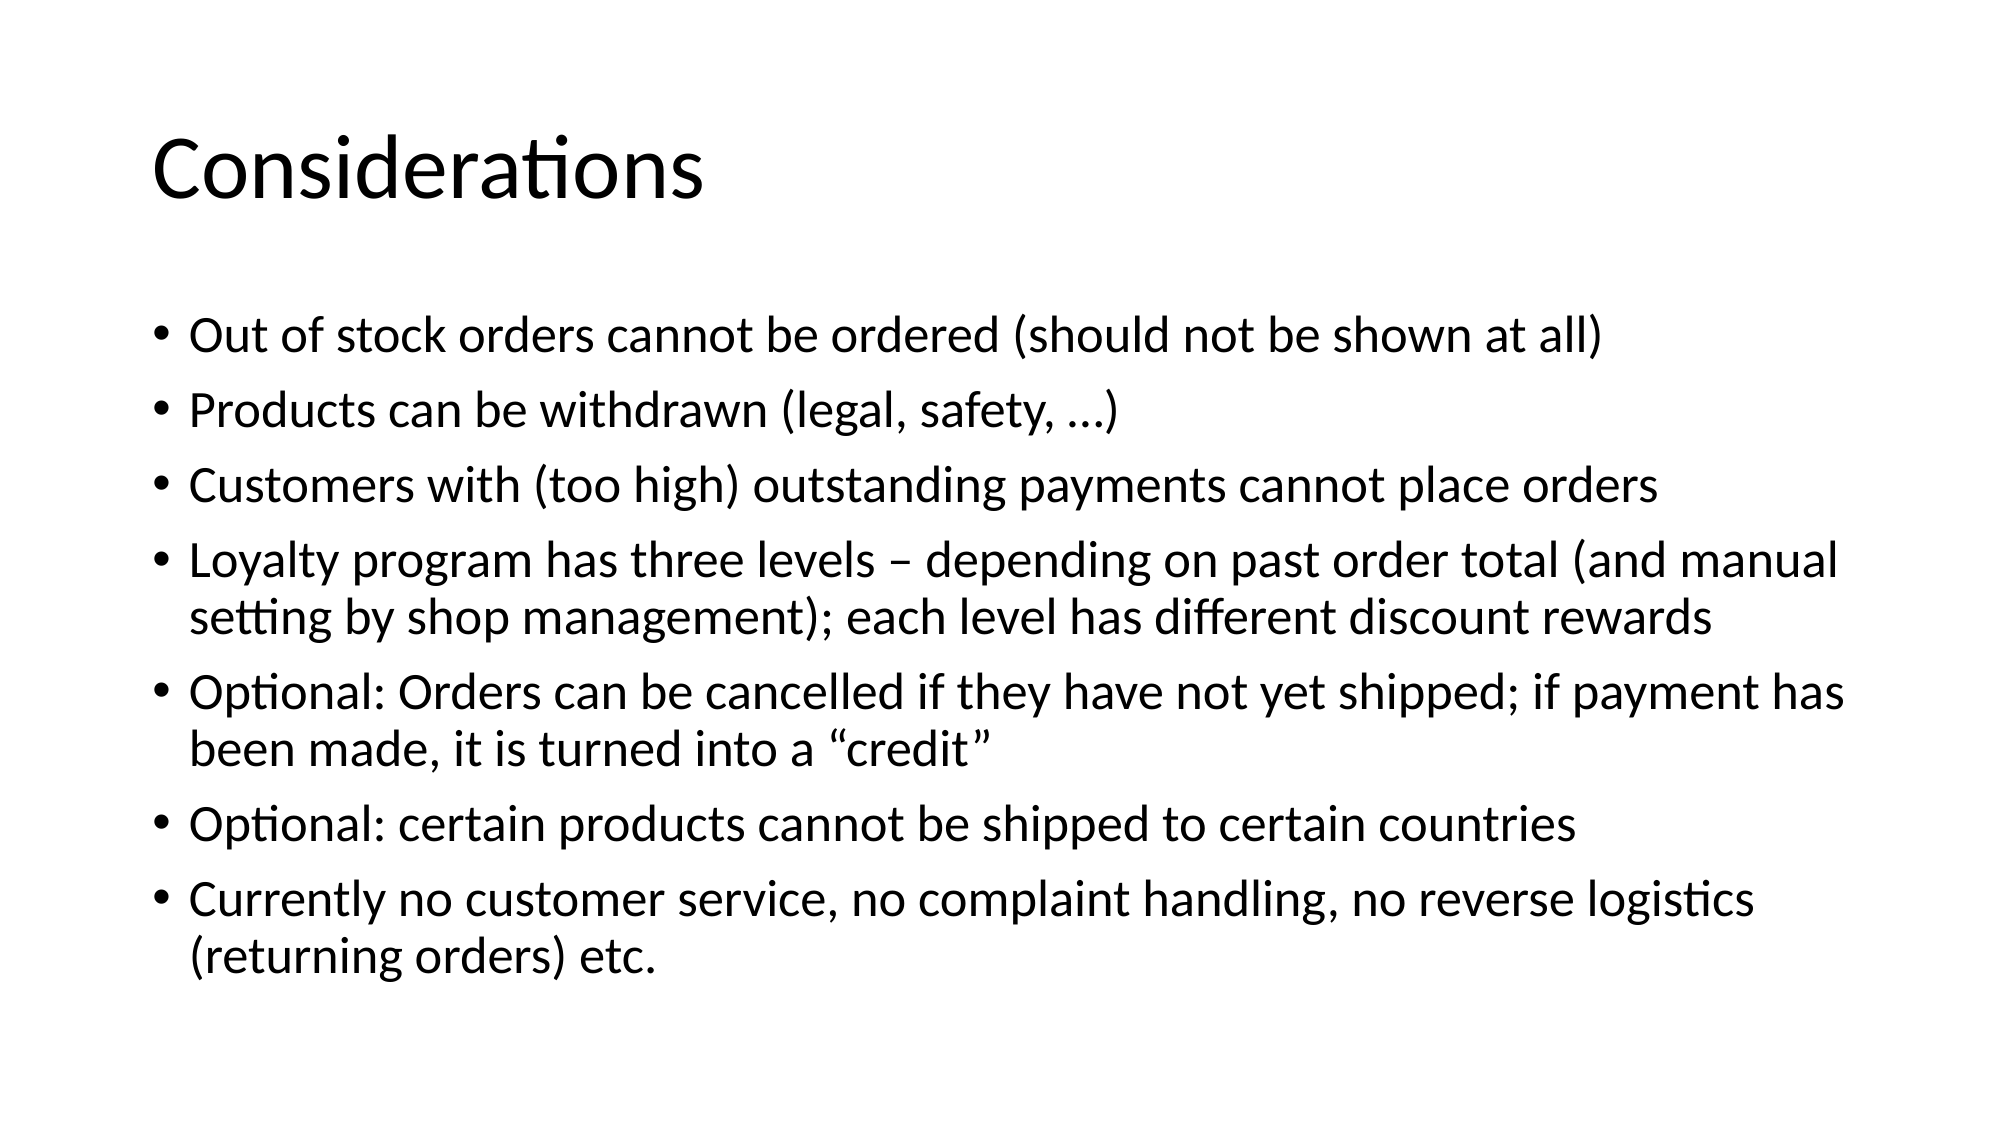

# Considerations
Out of stock orders cannot be ordered (should not be shown at all)
Products can be withdrawn (legal, safety, …)
Customers with (too high) outstanding payments cannot place orders
Loyalty program has three levels – depending on past order total (and manual setting by shop management); each level has different discount rewards
Optional: Orders can be cancelled if they have not yet shipped; if payment has been made, it is turned into a “credit”
Optional: certain products cannot be shipped to certain countries
Currently no customer service, no complaint handling, no reverse logistics (returning orders) etc.